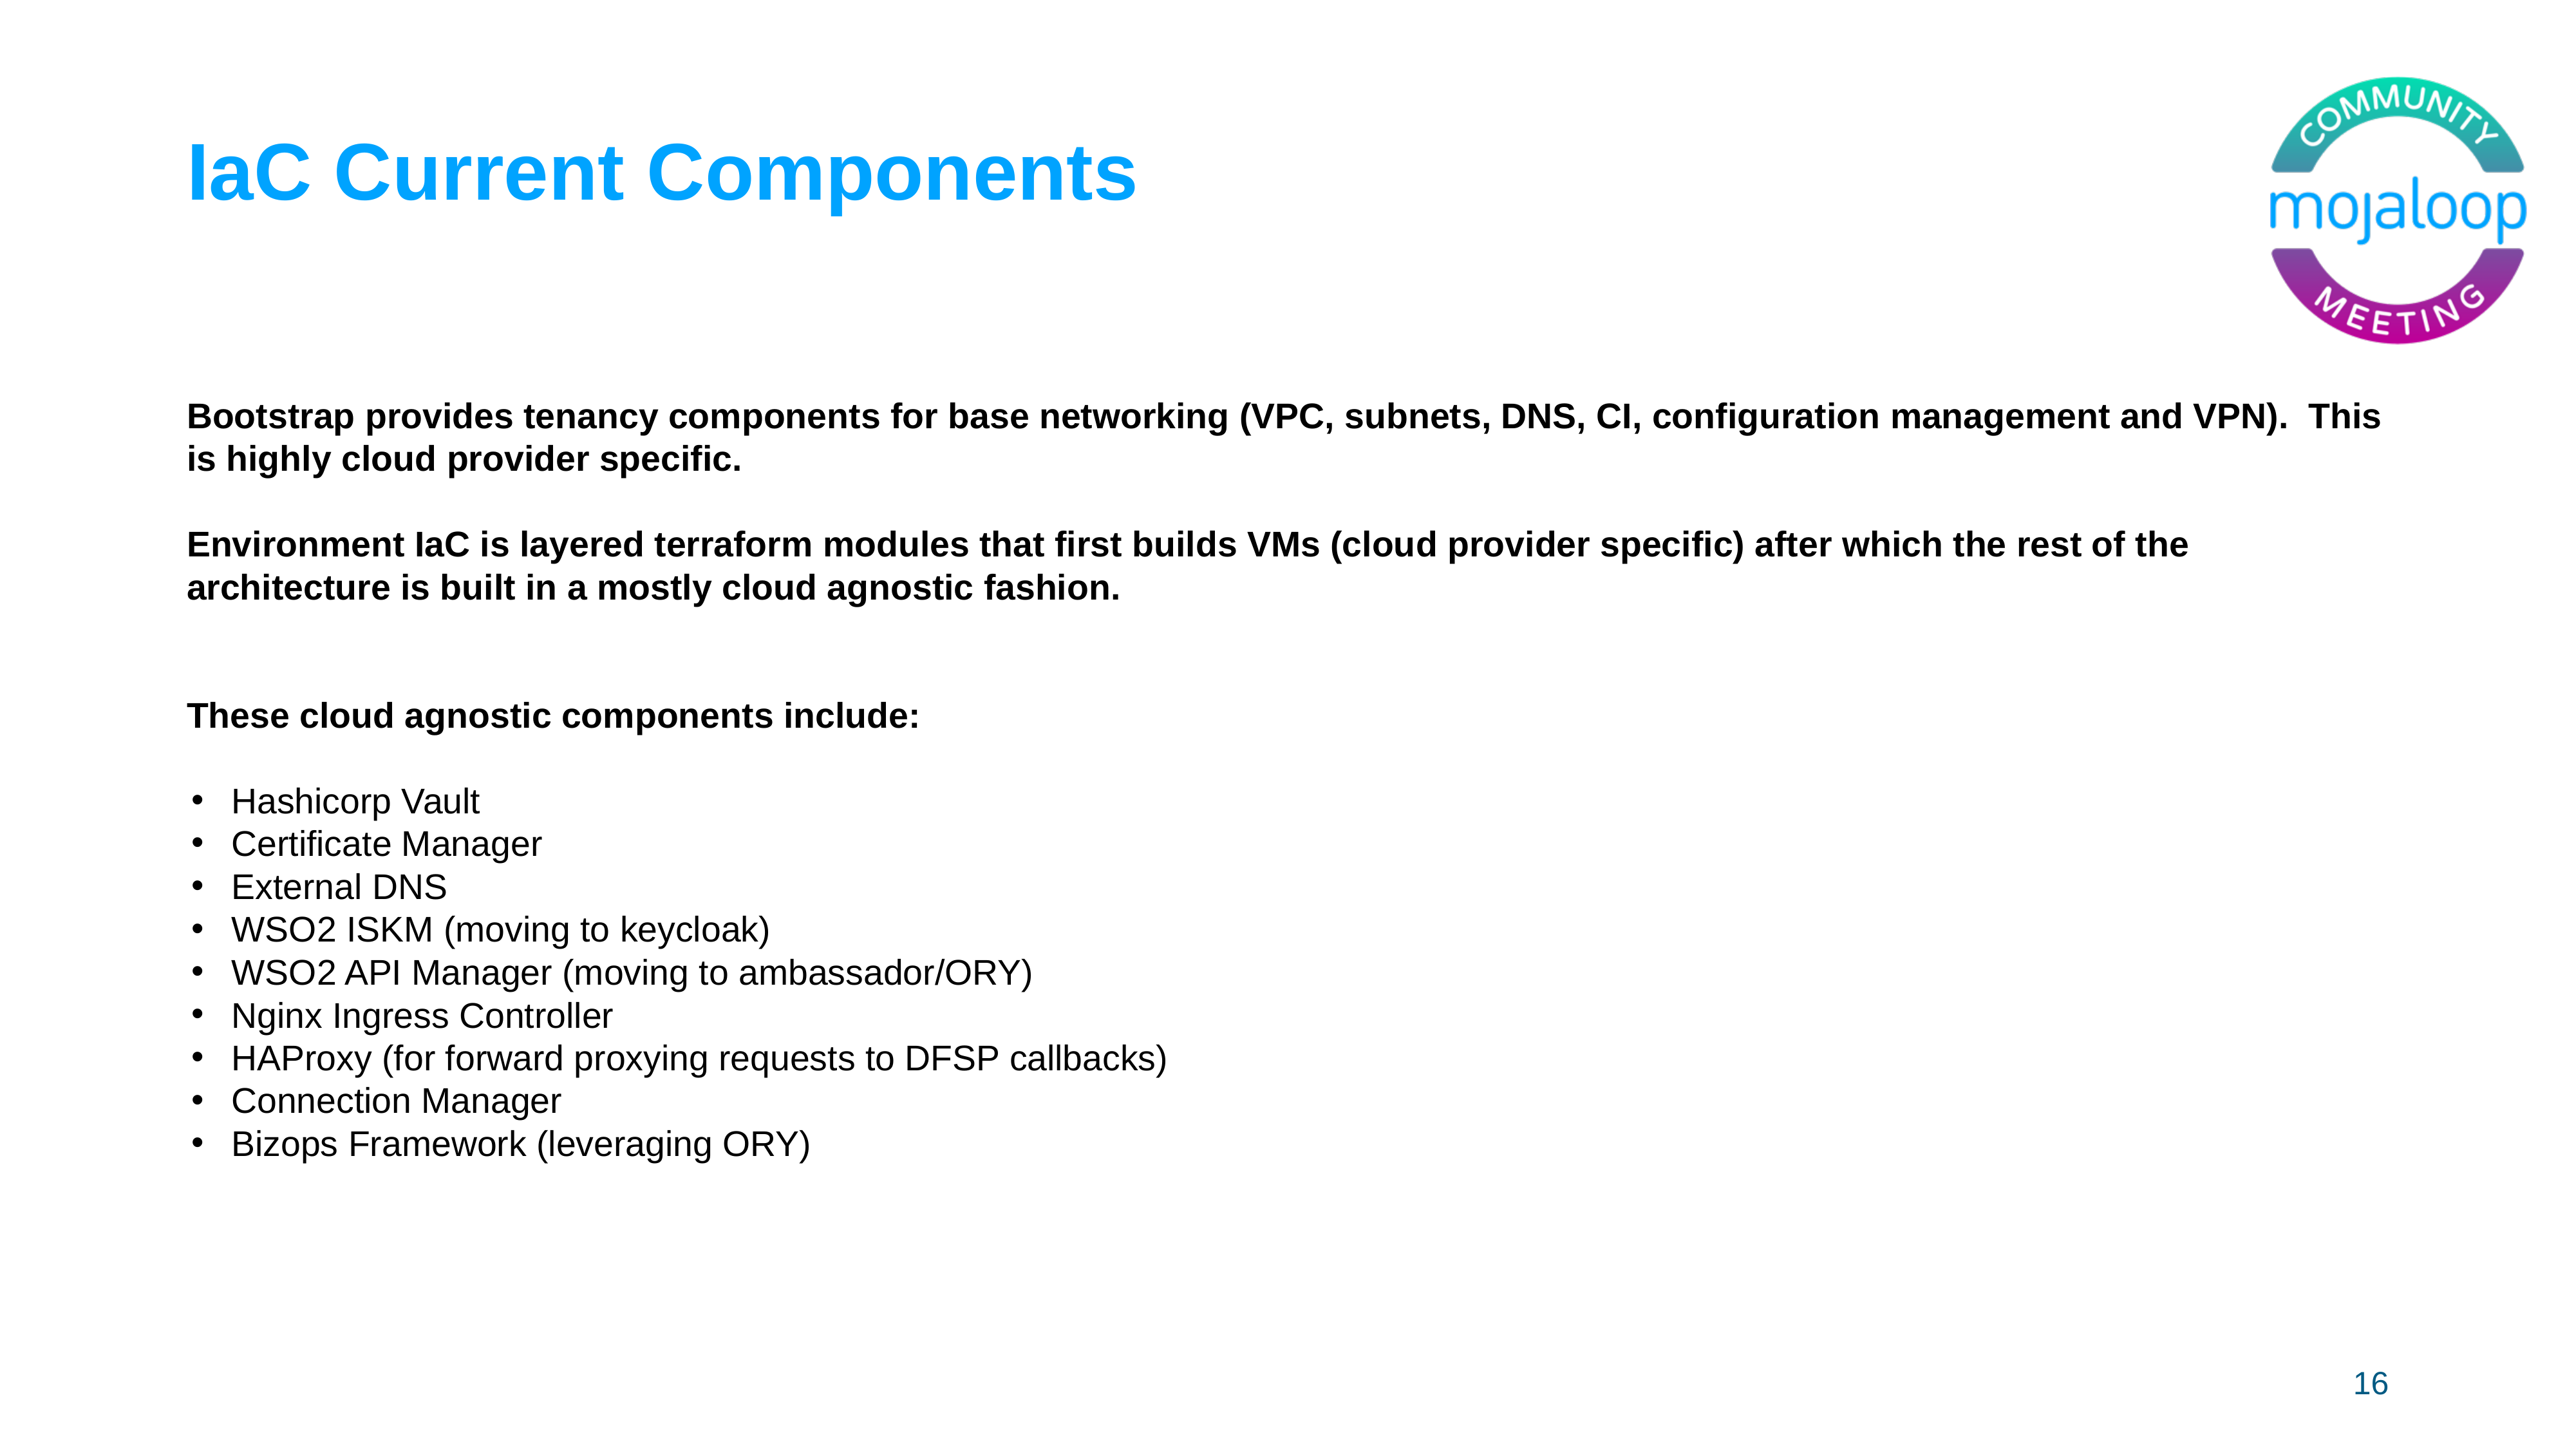

# IaC Current Components

Bootstrap provides tenancy components for base networking (VPC, subnets, DNS, CI, configuration management and VPN).  This is highly cloud provider specific.

Environment IaC is layered terraform modules that first builds VMs (cloud provider specific) after which the rest of the architecture is built in a mostly cloud agnostic fashion.

These cloud agnostic components include:

Hashicorp Vault
Certificate Manager
External DNS
WSO2 ISKM (moving to keycloak)
WSO2 API Manager (moving to ambassador/ORY)
Nginx Ingress Controller
HAProxy (for forward proxying requests to DFSP callbacks)
Connection Manager
Bizops Framework (leveraging ORY)

16